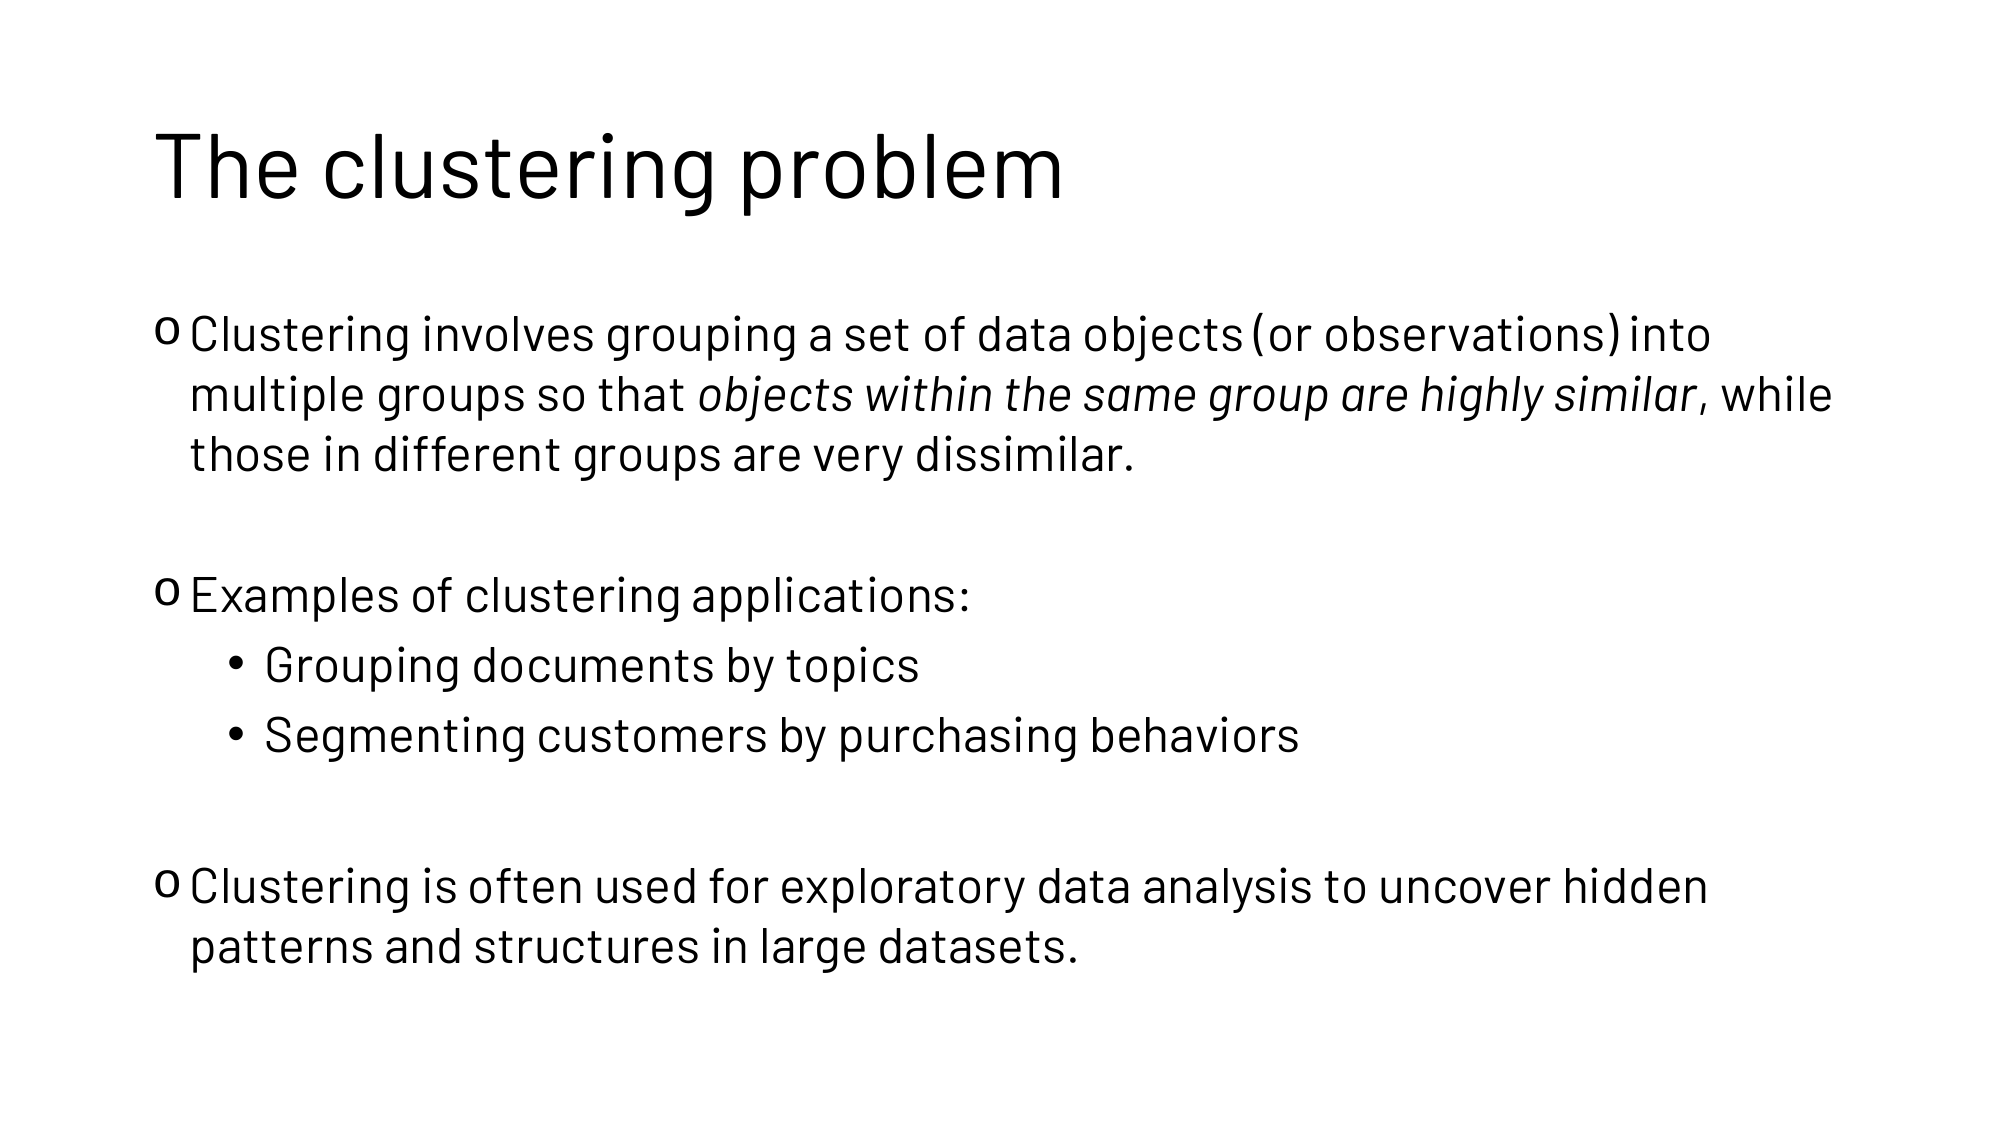

# The clustering problem
Clustering involves grouping a set of data objects (or observations) into multiple groups so that objects within the same group are highly similar, while those in different groups are very dissimilar.
Examples of clustering applications:
Grouping documents by topics
Segmenting customers by purchasing behaviors

Clustering is often used for exploratory data analysis to uncover hidden patterns and structures in large datasets.